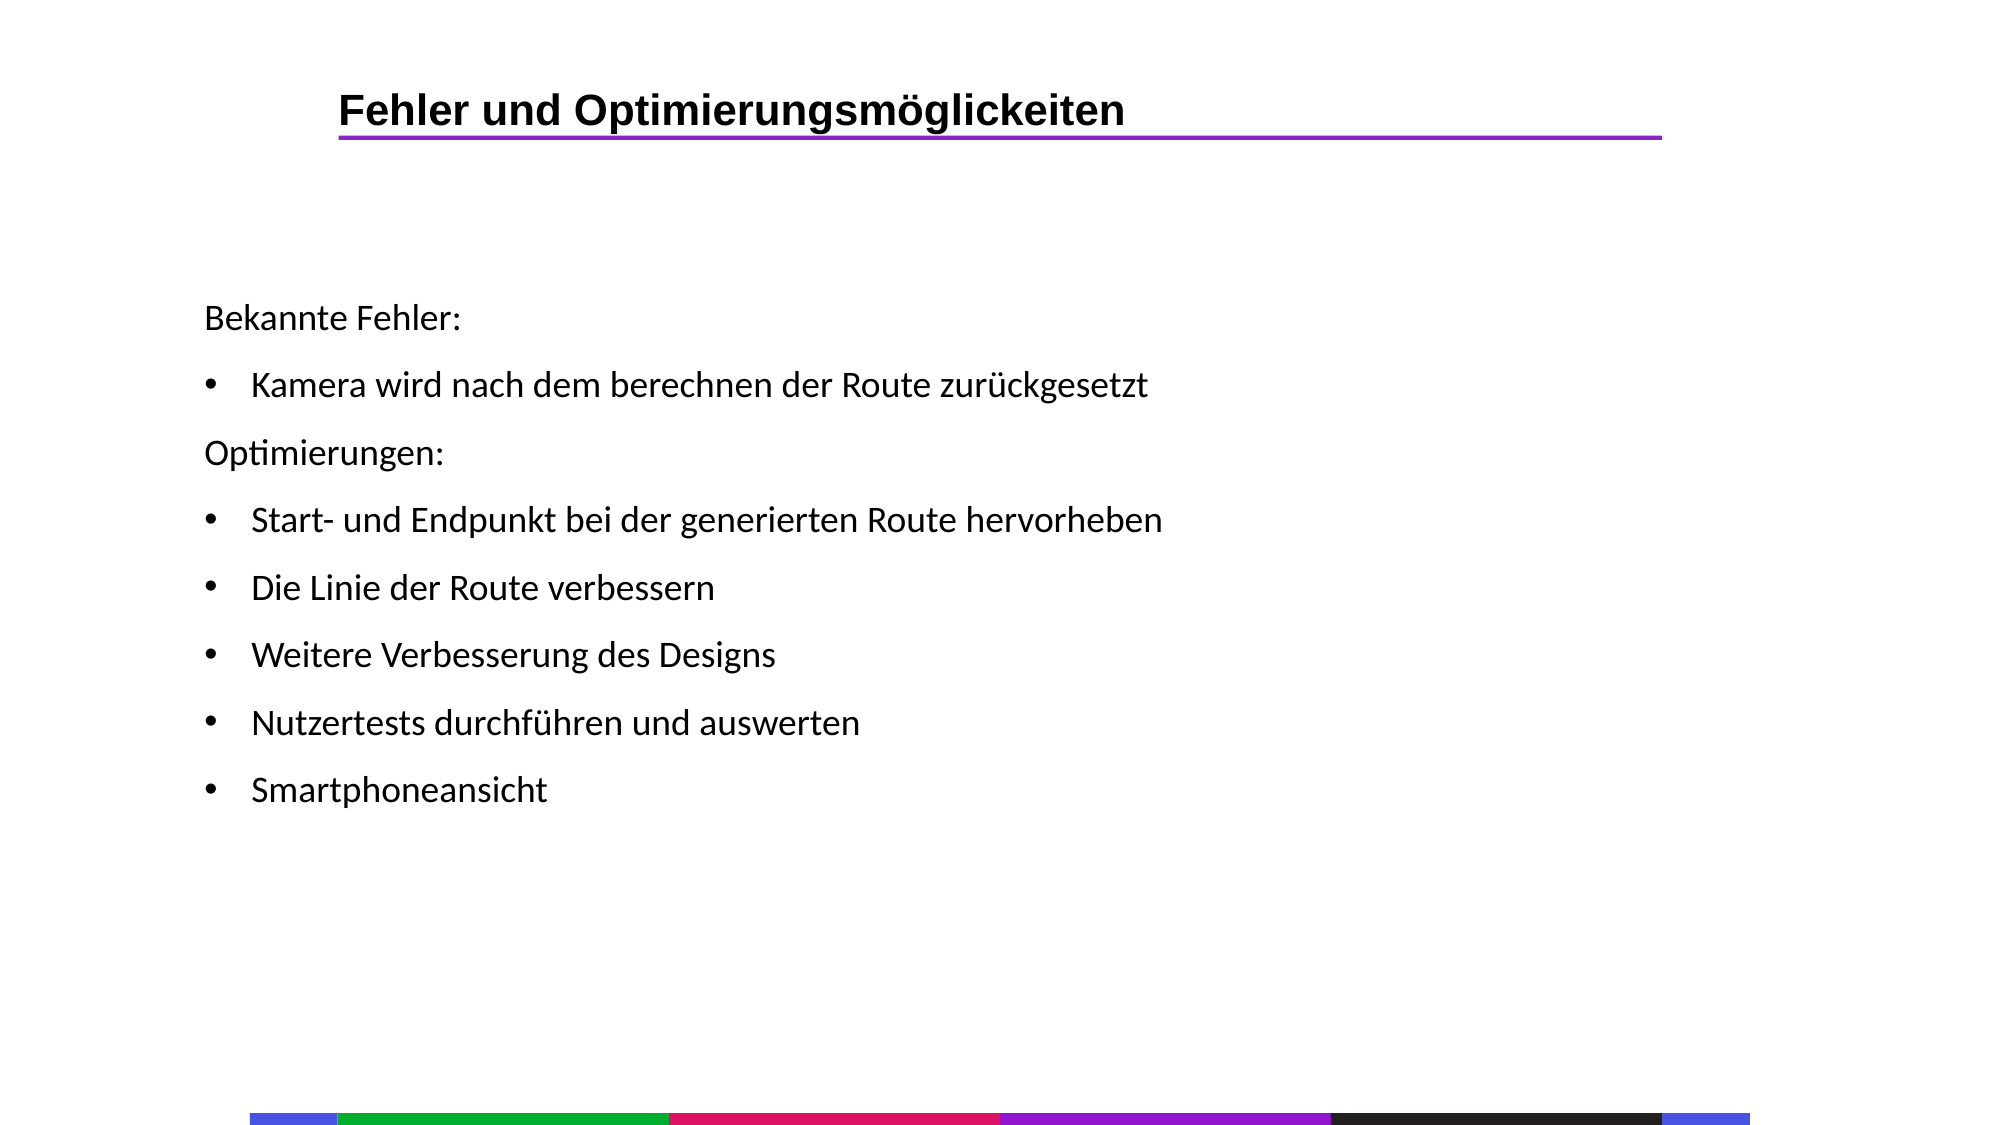

67
Fehler und Optimierungsmöglickeiten
53

21
53
Bekannte Fehler:
Kamera wird nach dem berechnen der Route zurückgesetzt
Optimierungen:
Start- und Endpunkt bei der generierten Route hervorheben
Die Linie der Route verbessern
Weitere Verbesserung des Designs
Nutzertests durchführen und auswerten
Smartphoneansicht

21
53
21
53
21
53
21
53
21
53
21
53
21
53

133
21
133
21
133
21
133
21
133
21
133